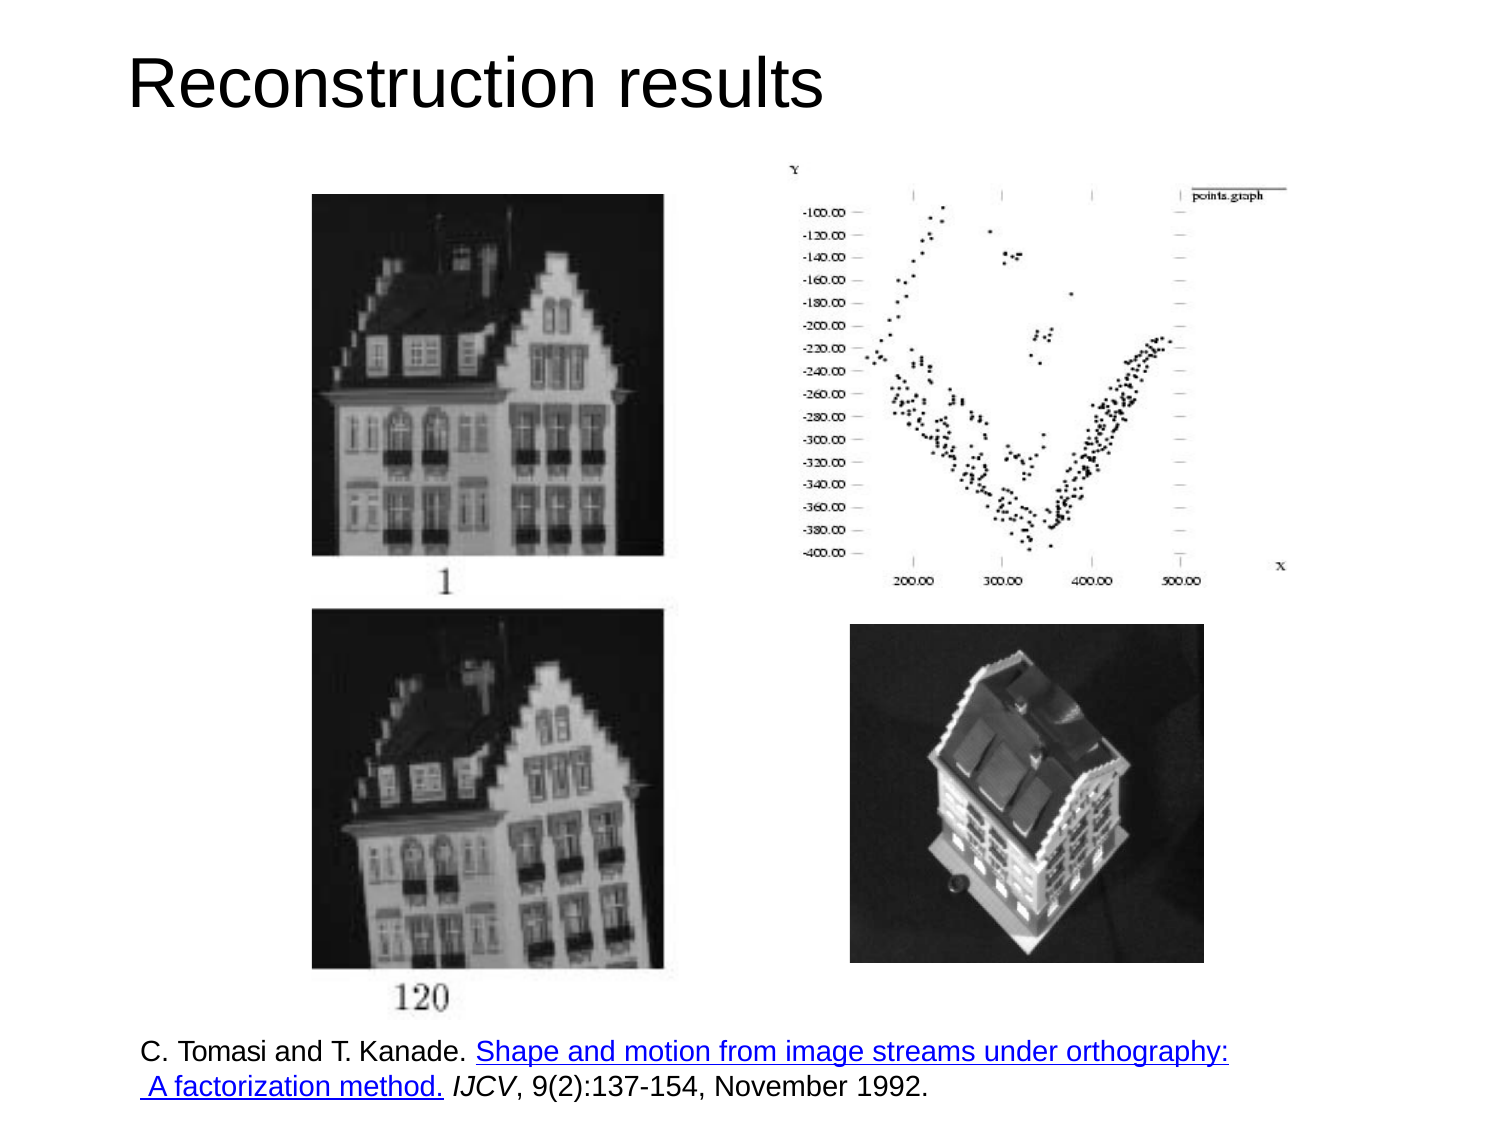

# Reconstruction results

C. Tomasi and T. Kanade. Shape and motion from image streams under orthography:  A factorization method. IJCV, 9(2):137-154, November 1992.